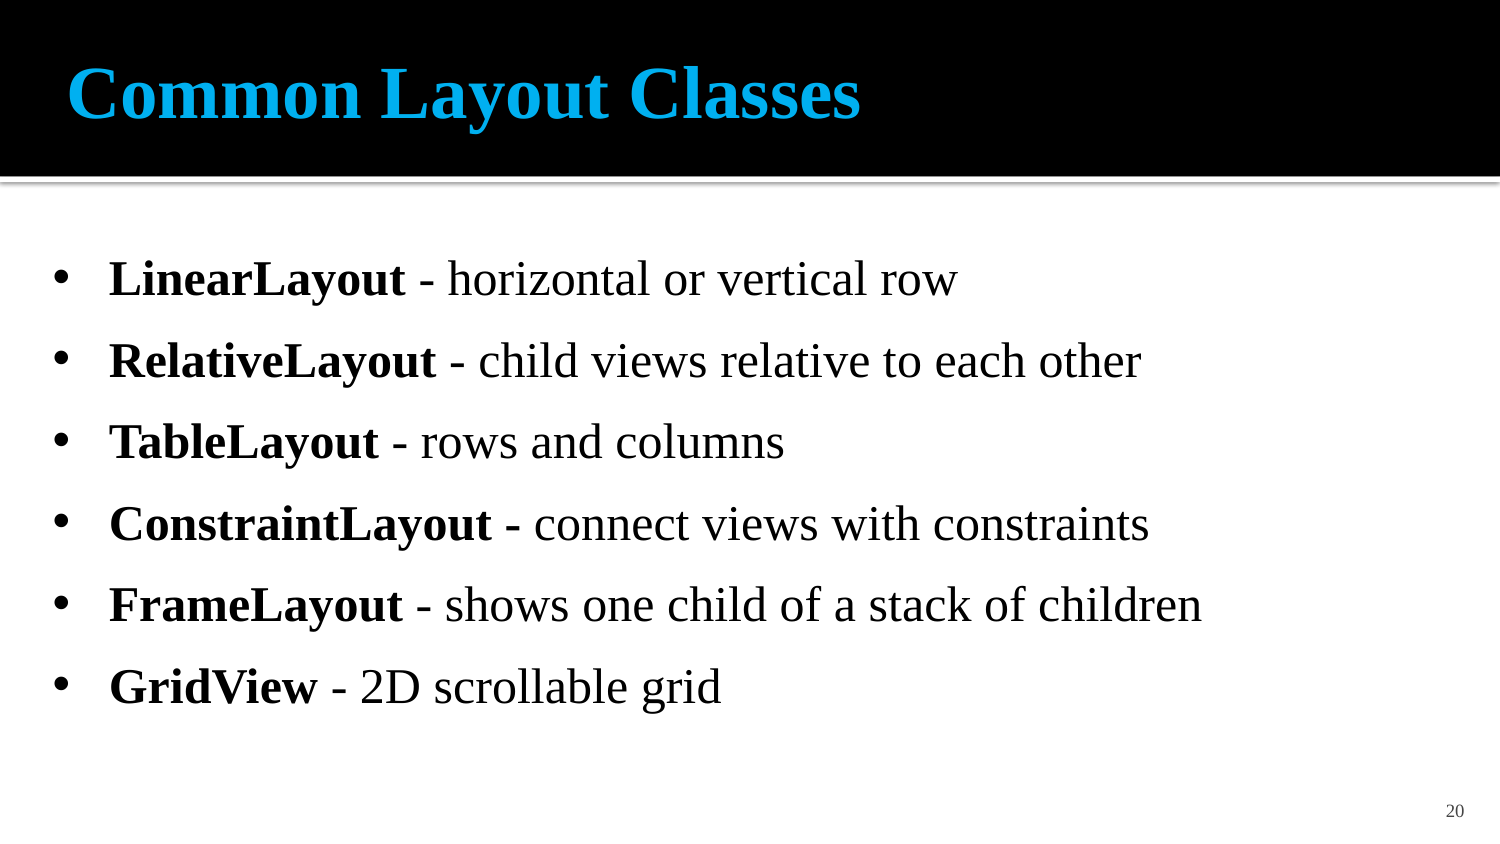

# Common Layout Classes
LinearLayout - horizontal or vertical row
RelativeLayout - child views relative to each other
TableLayout - rows and columns
ConstraintLayout - connect views with constraints
FrameLayout - shows one child of a stack of children
GridView - 2D scrollable grid

20